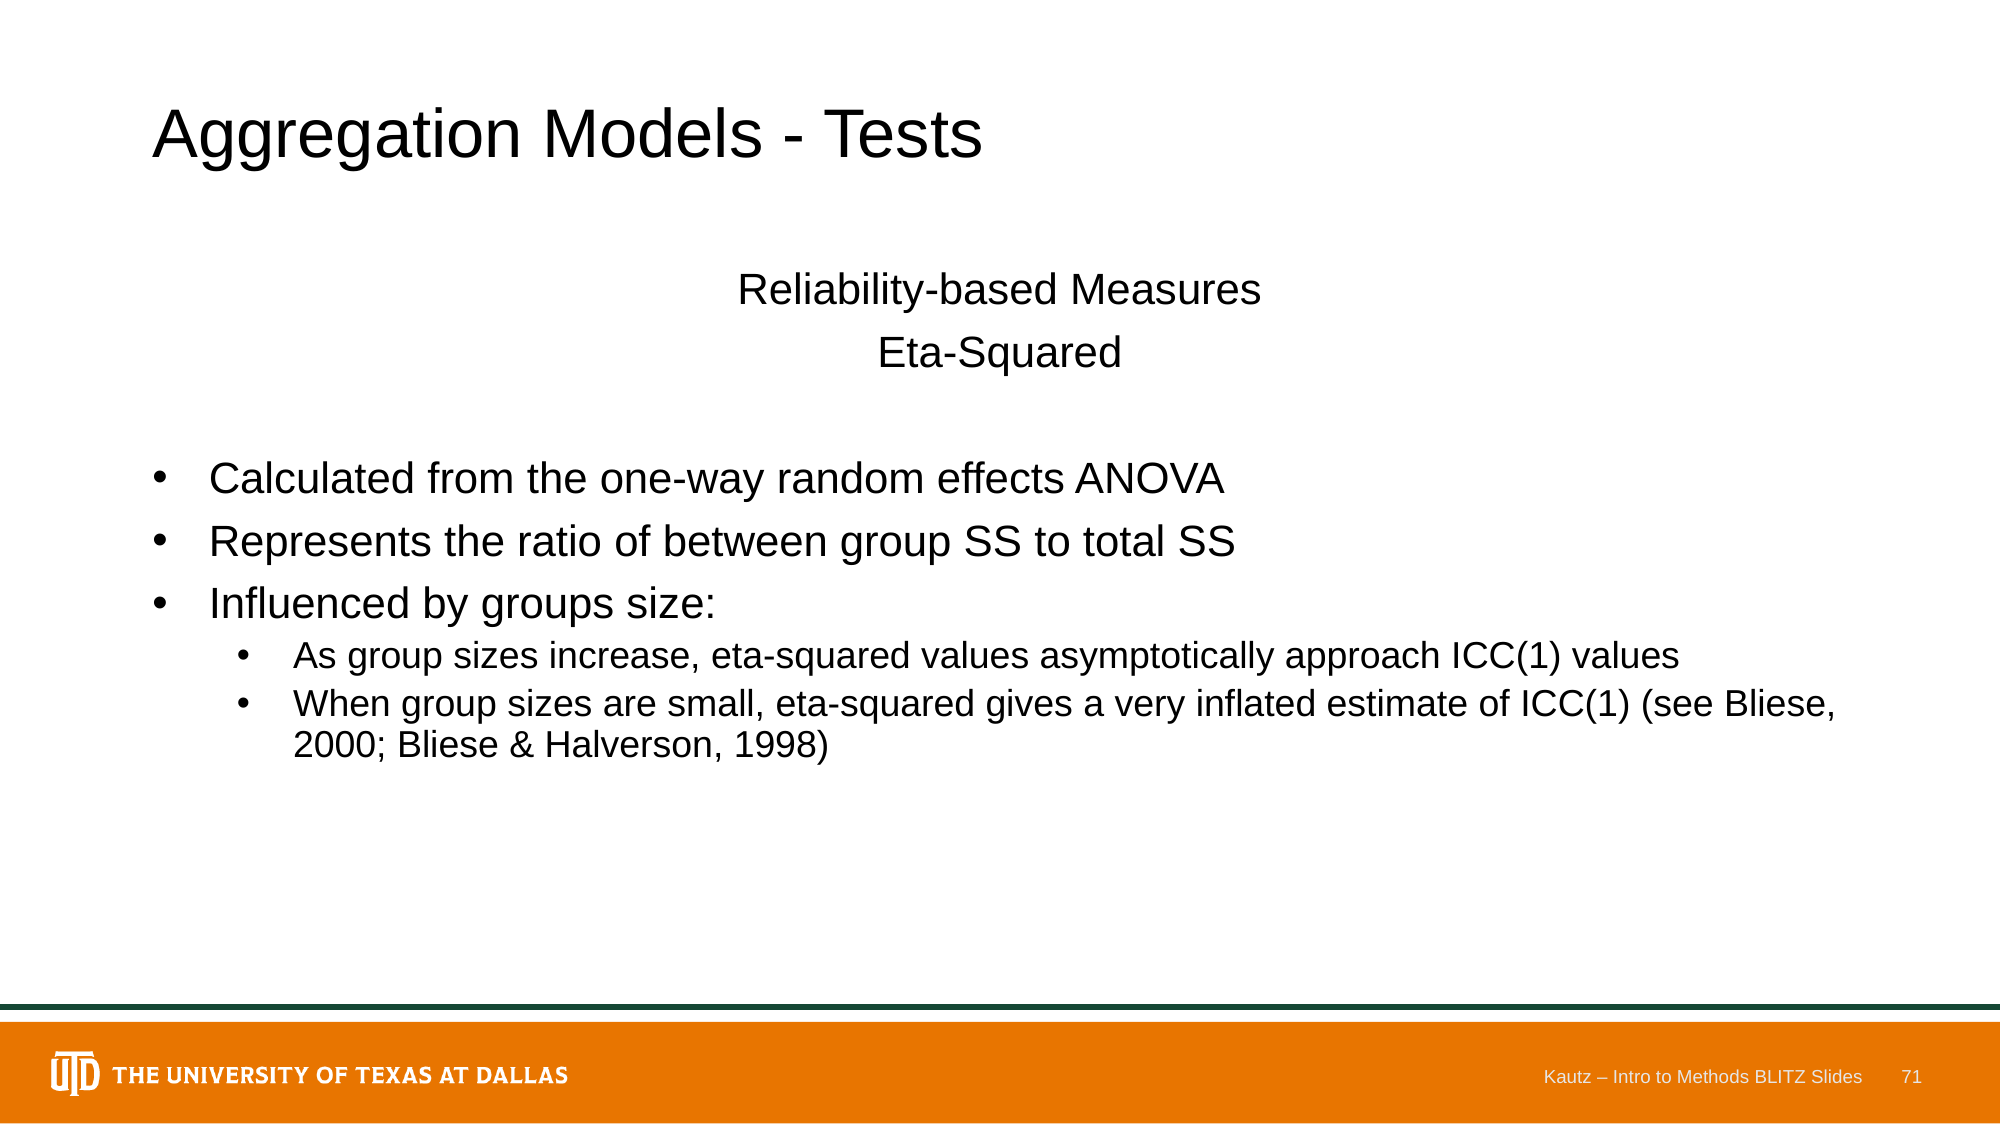

# Aggregation Models - Tests
Reliability-based Measures
Eta-Squared

Calculated from the one-way random effects ANOVA
Represents the ratio of between group SS to total SS
Influenced by groups size:
As group sizes increase, eta-squared values asymptotically approach ICC(1) values
When group sizes are small, eta-squared gives a very inflated estimate of ICC(1) (see Bliese, 2000; Bliese & Halverson, 1998)
Kautz – Intro to Methods BLITZ Slides
71